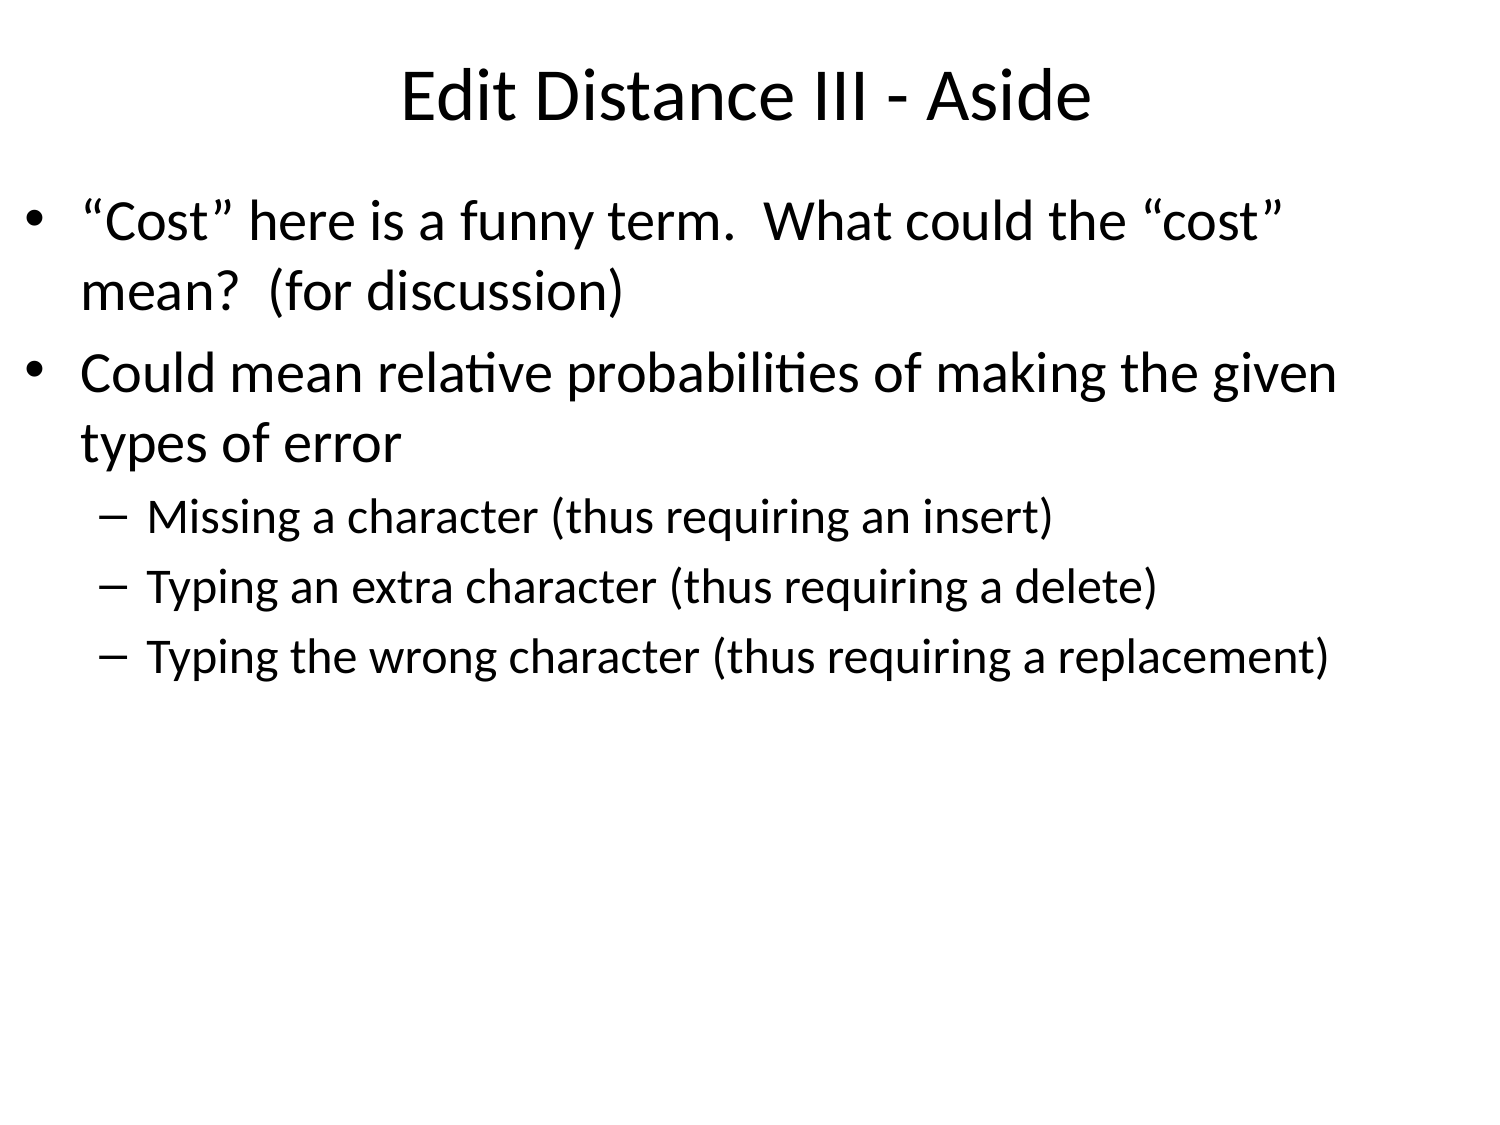

# Edit Distance III - Aside
“Cost” here is a funny term.  What could the “cost” mean?  (for discussion)
Could mean relative probabilities of making the given types of error
Missing a character (thus requiring an insert)
Typing an extra character (thus requiring a delete)
Typing the wrong character (thus requiring a replacement)